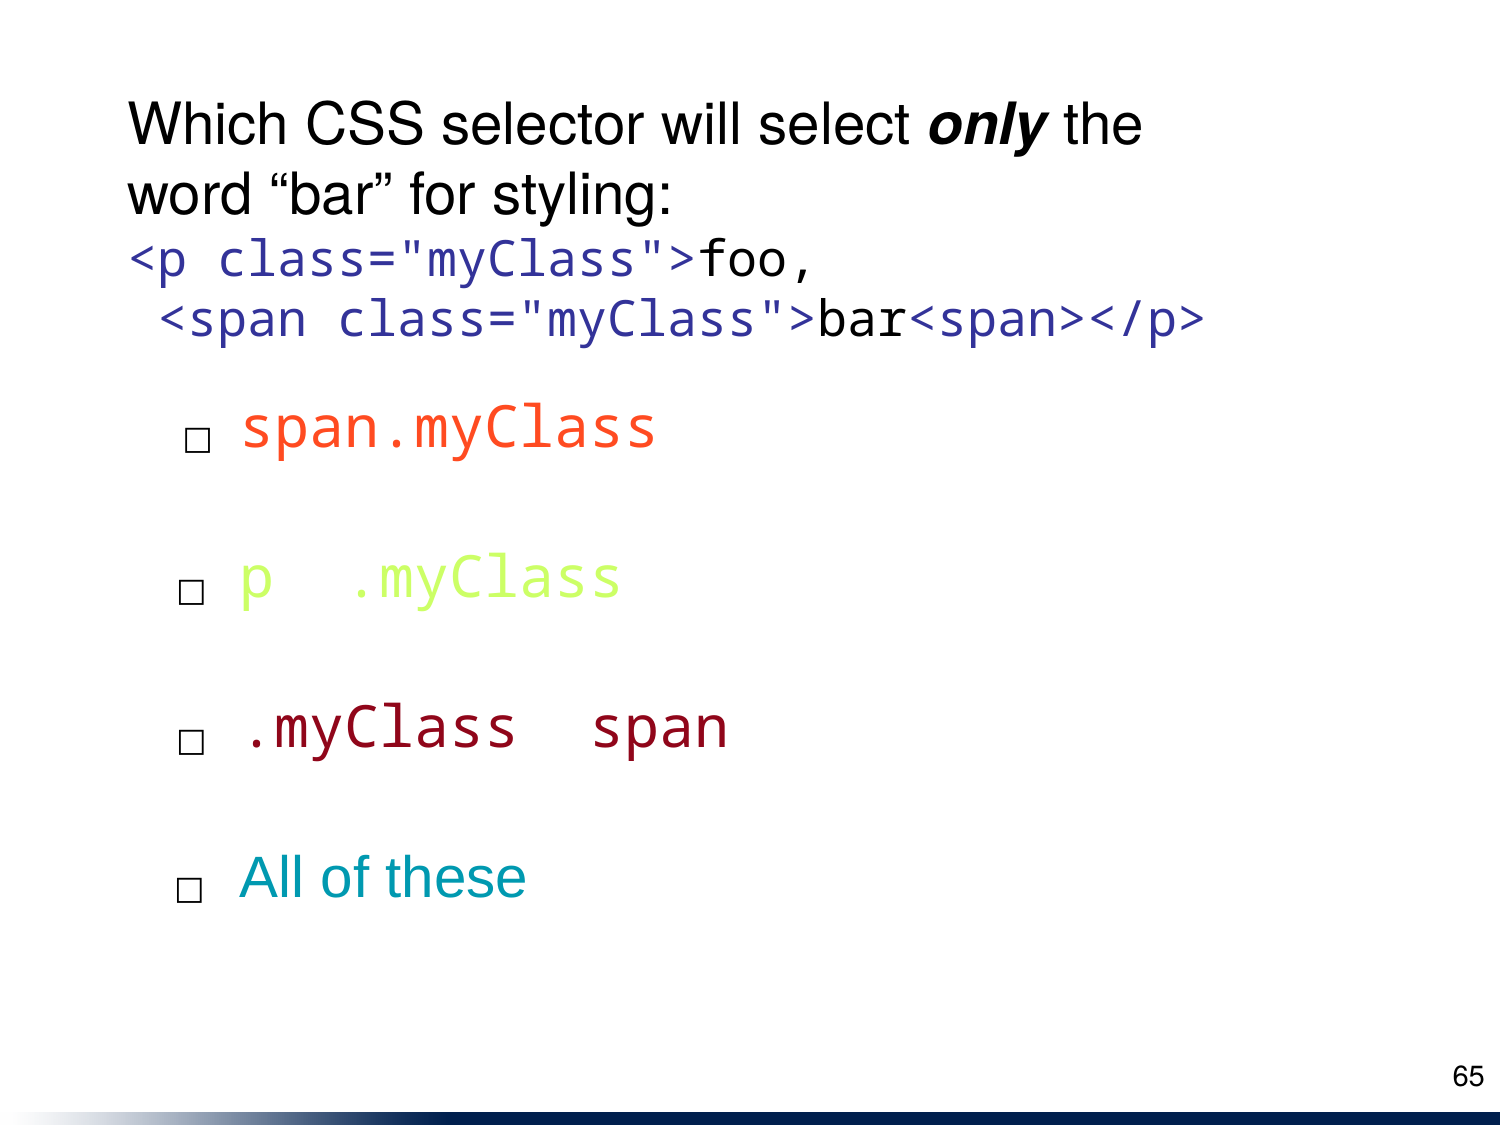

Which CSS selector will select only the word “bar” for styling:
<p class="myClass">foo,
 <span class="myClass">bar<span></p>
span.myClass
☐
p  .myClass
☐
.myClass  span
☐
All of these
☐
65